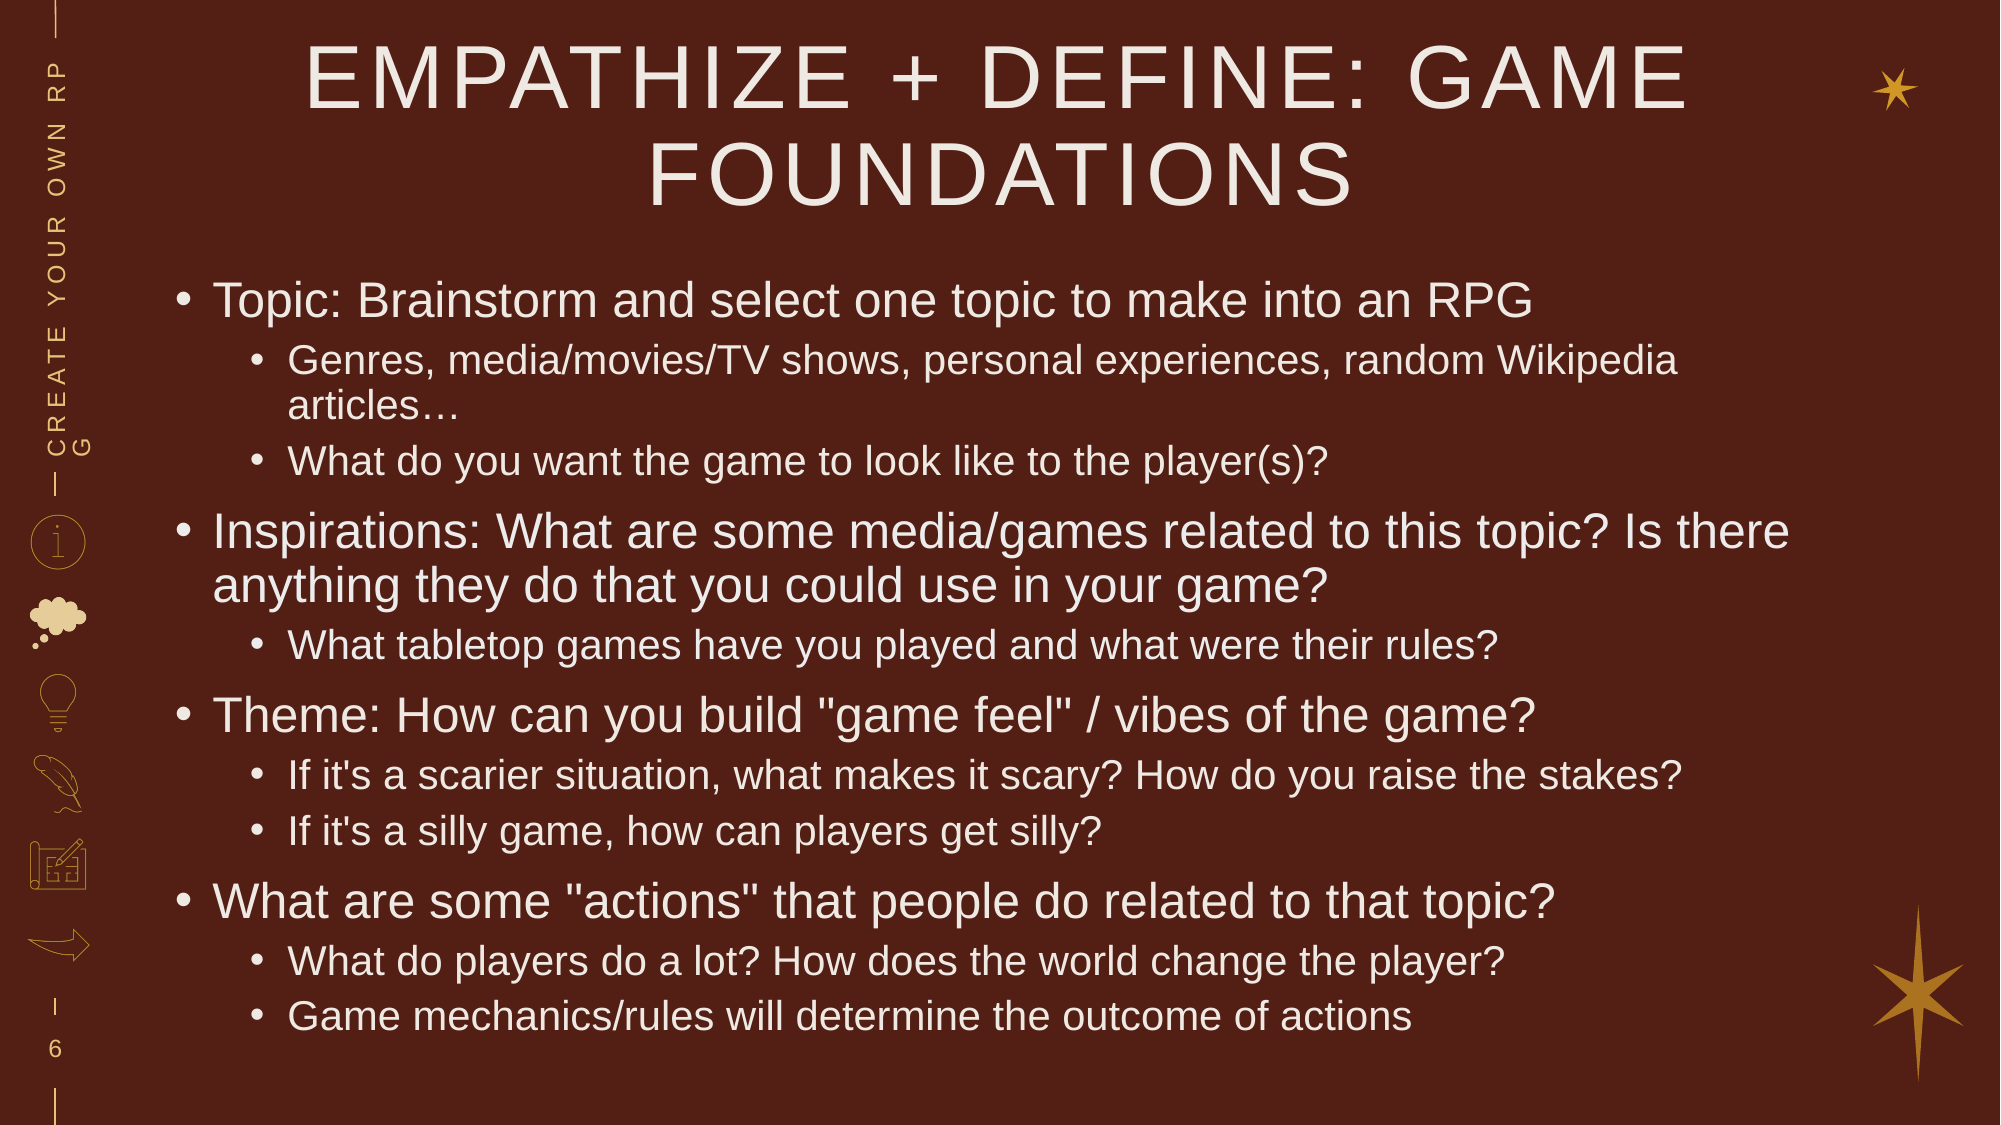

# Empathize + Define: Game foundations
CREATE YOUR OWN RPG
Topic: Brainstorm and select one topic to make into an RPG
Genres, media/movies/TV shows, personal experiences, random Wikipedia articles…
What do you want the game to look like to the player(s)?
Inspirations: What are some media/games related to this topic? Is there anything they do that you could use in your game?
What tabletop games have you played and what were their rules?
Theme: How can you build "game feel" / vibes of the game?
If it's a scarier situation, what makes it scary? How do you raise the stakes?
If it's a silly game, how can players get silly?
What are some "actions" that people do related to that topic?
What do players do a lot? How does the world change the player?
Game mechanics/rules will determine the outcome of actions
6